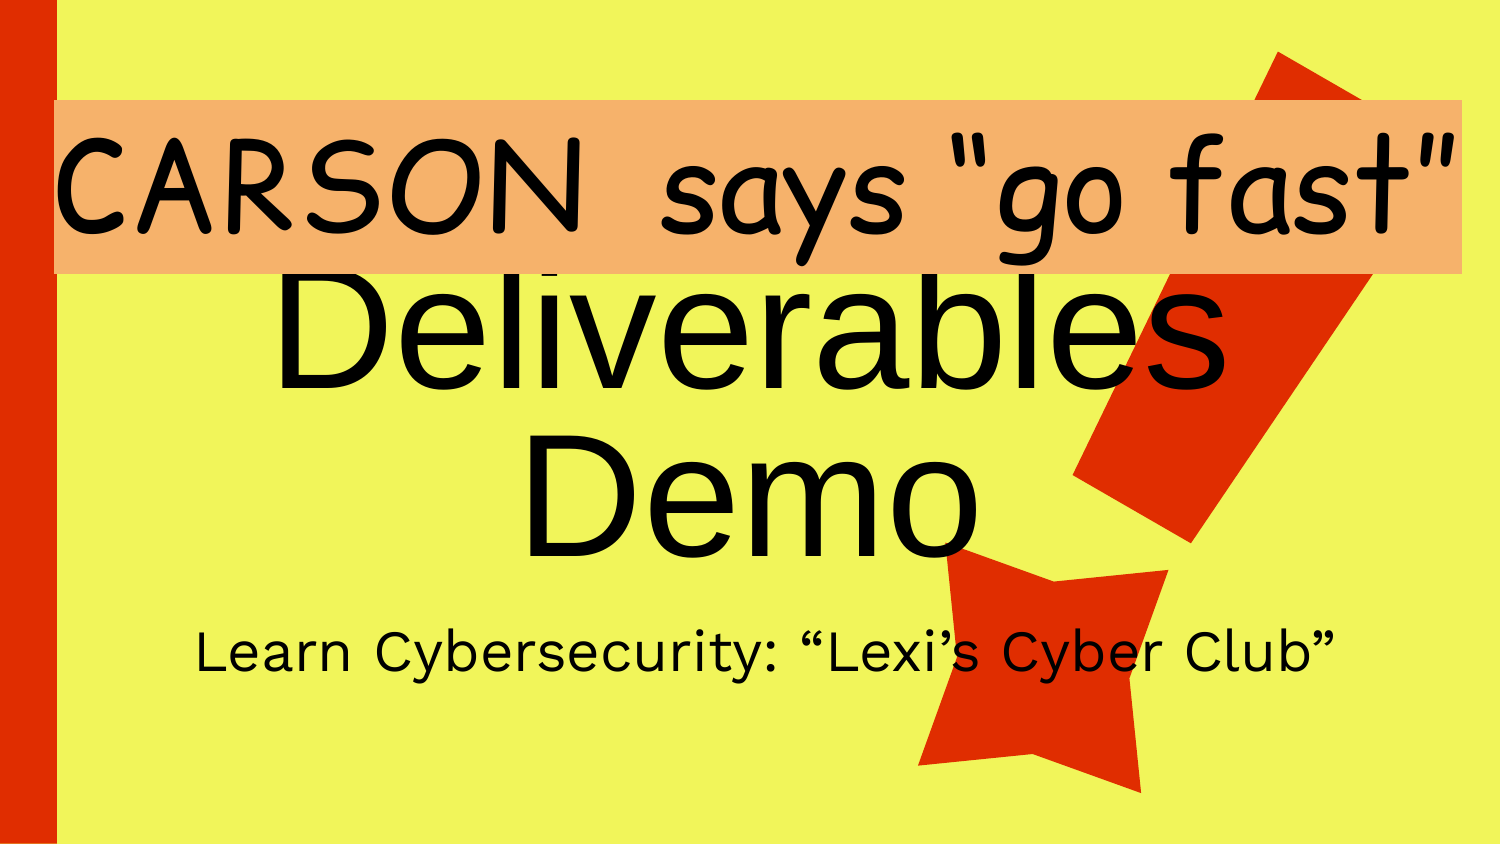

CARSON  says “go fast”
# Deliverables Demo
Learn Cybersecurity: “Lexi’s Cyber Club”